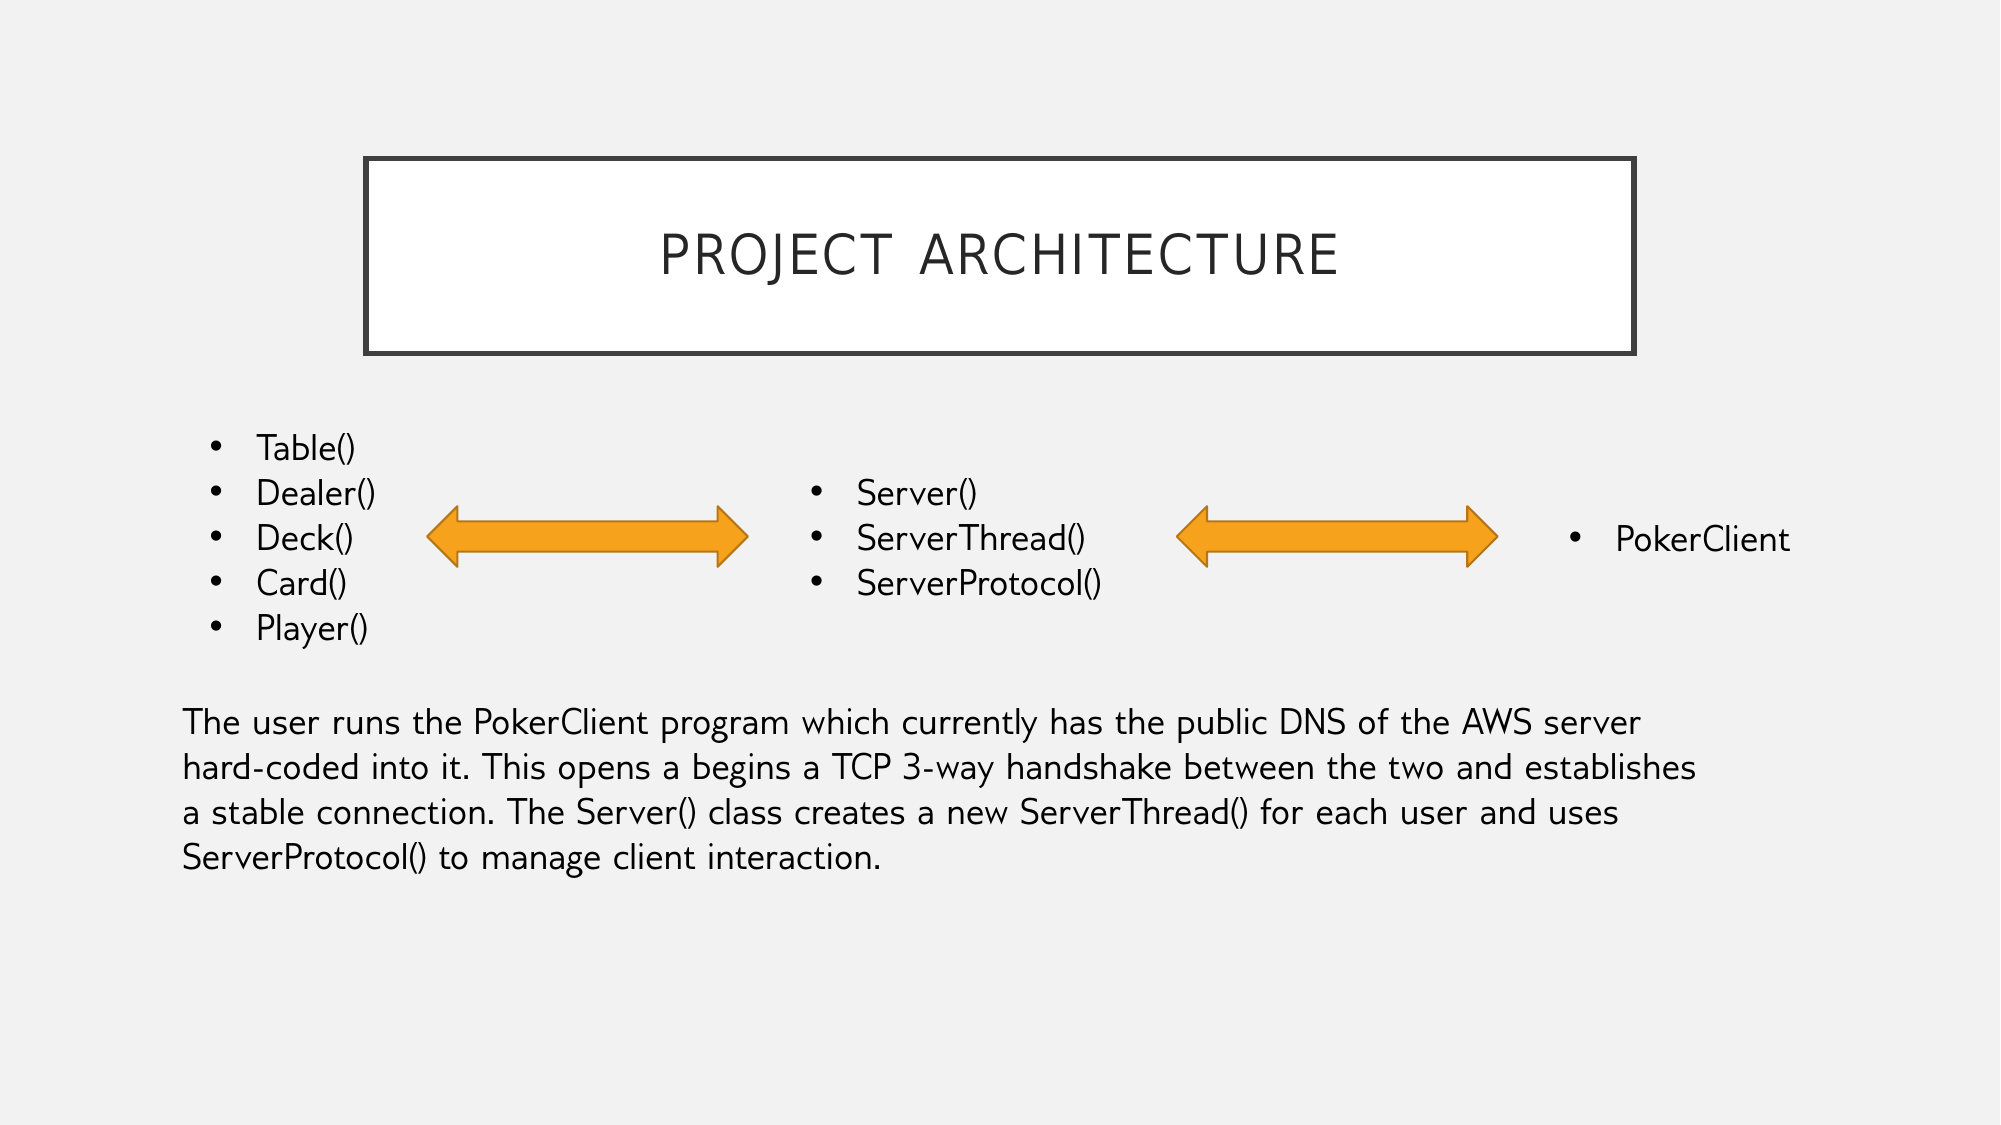

# project architecture
Table()
Dealer()
Deck()
Card()
Player()
Server()
ServerThread()
ServerProtocol()

PokerClient
The user runs the PokerClient program which currently has the public DNS of the AWS server
hard-coded into it. This opens a begins a TCP 3-way handshake between the two and establishes
a stable connection. The Server() class creates a new ServerThread() for each user and uses
ServerProtocol() to manage client interaction.